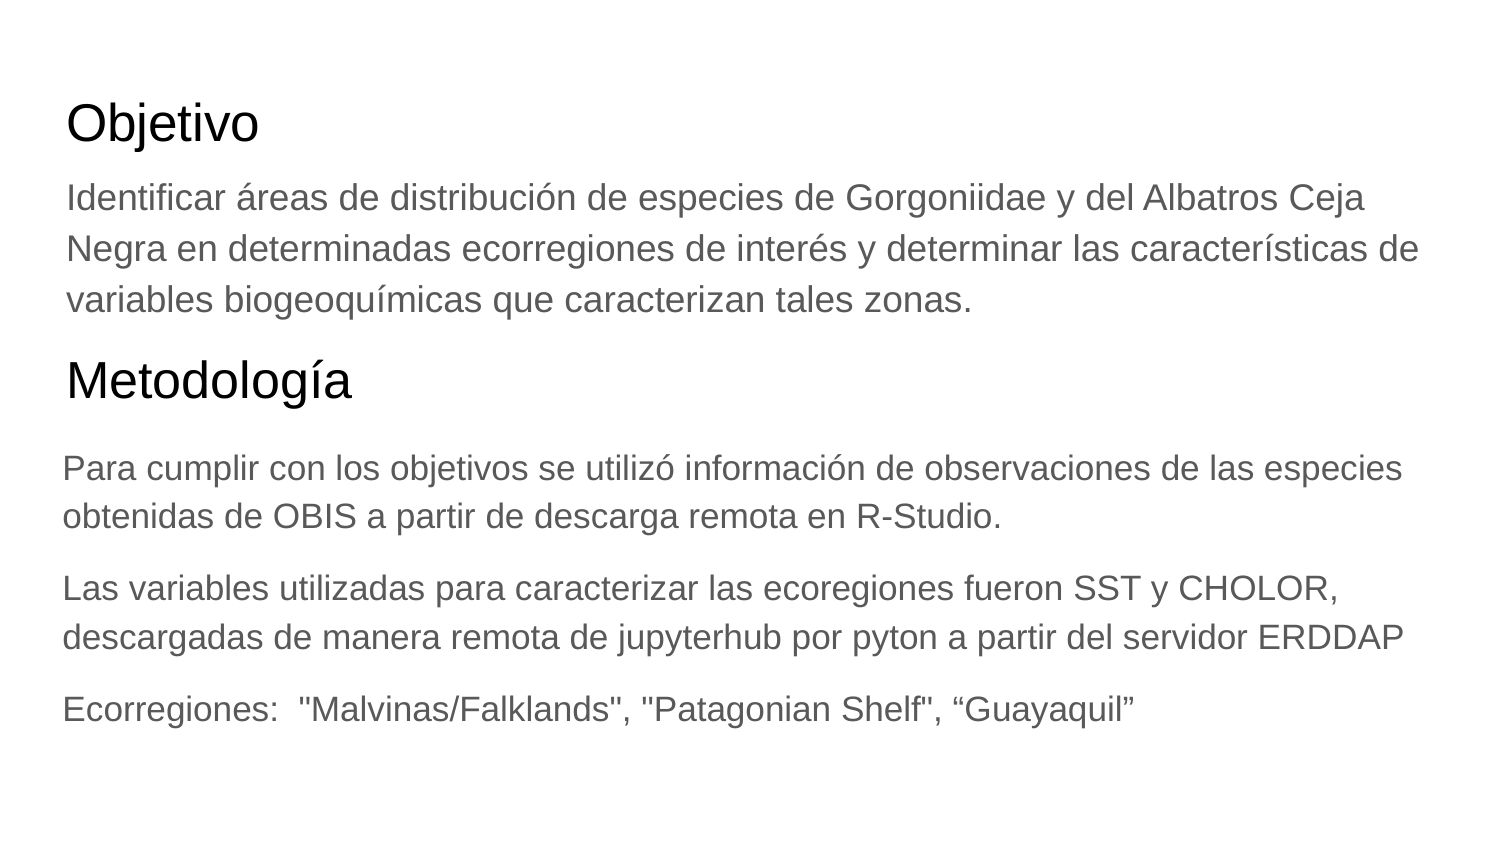

# Objetivo
Identificar áreas de distribución de especies de Gorgoniidae y del Albatros Ceja Negra en determinadas ecorregiones de interés y determinar las características de variables biogeoquímicas que caracterizan tales zonas.
Metodología
Para cumplir con los objetivos se utilizó información de observaciones de las especies obtenidas de OBIS a partir de descarga remota en R-Studio.
Las variables utilizadas para caracterizar las ecoregiones fueron SST y CHOLOR, descargadas de manera remota de jupyterhub por pyton a partir del servidor ERDDAP
Ecorregiones:  "Malvinas/Falklands", "Patagonian Shelf", “Guayaquil”